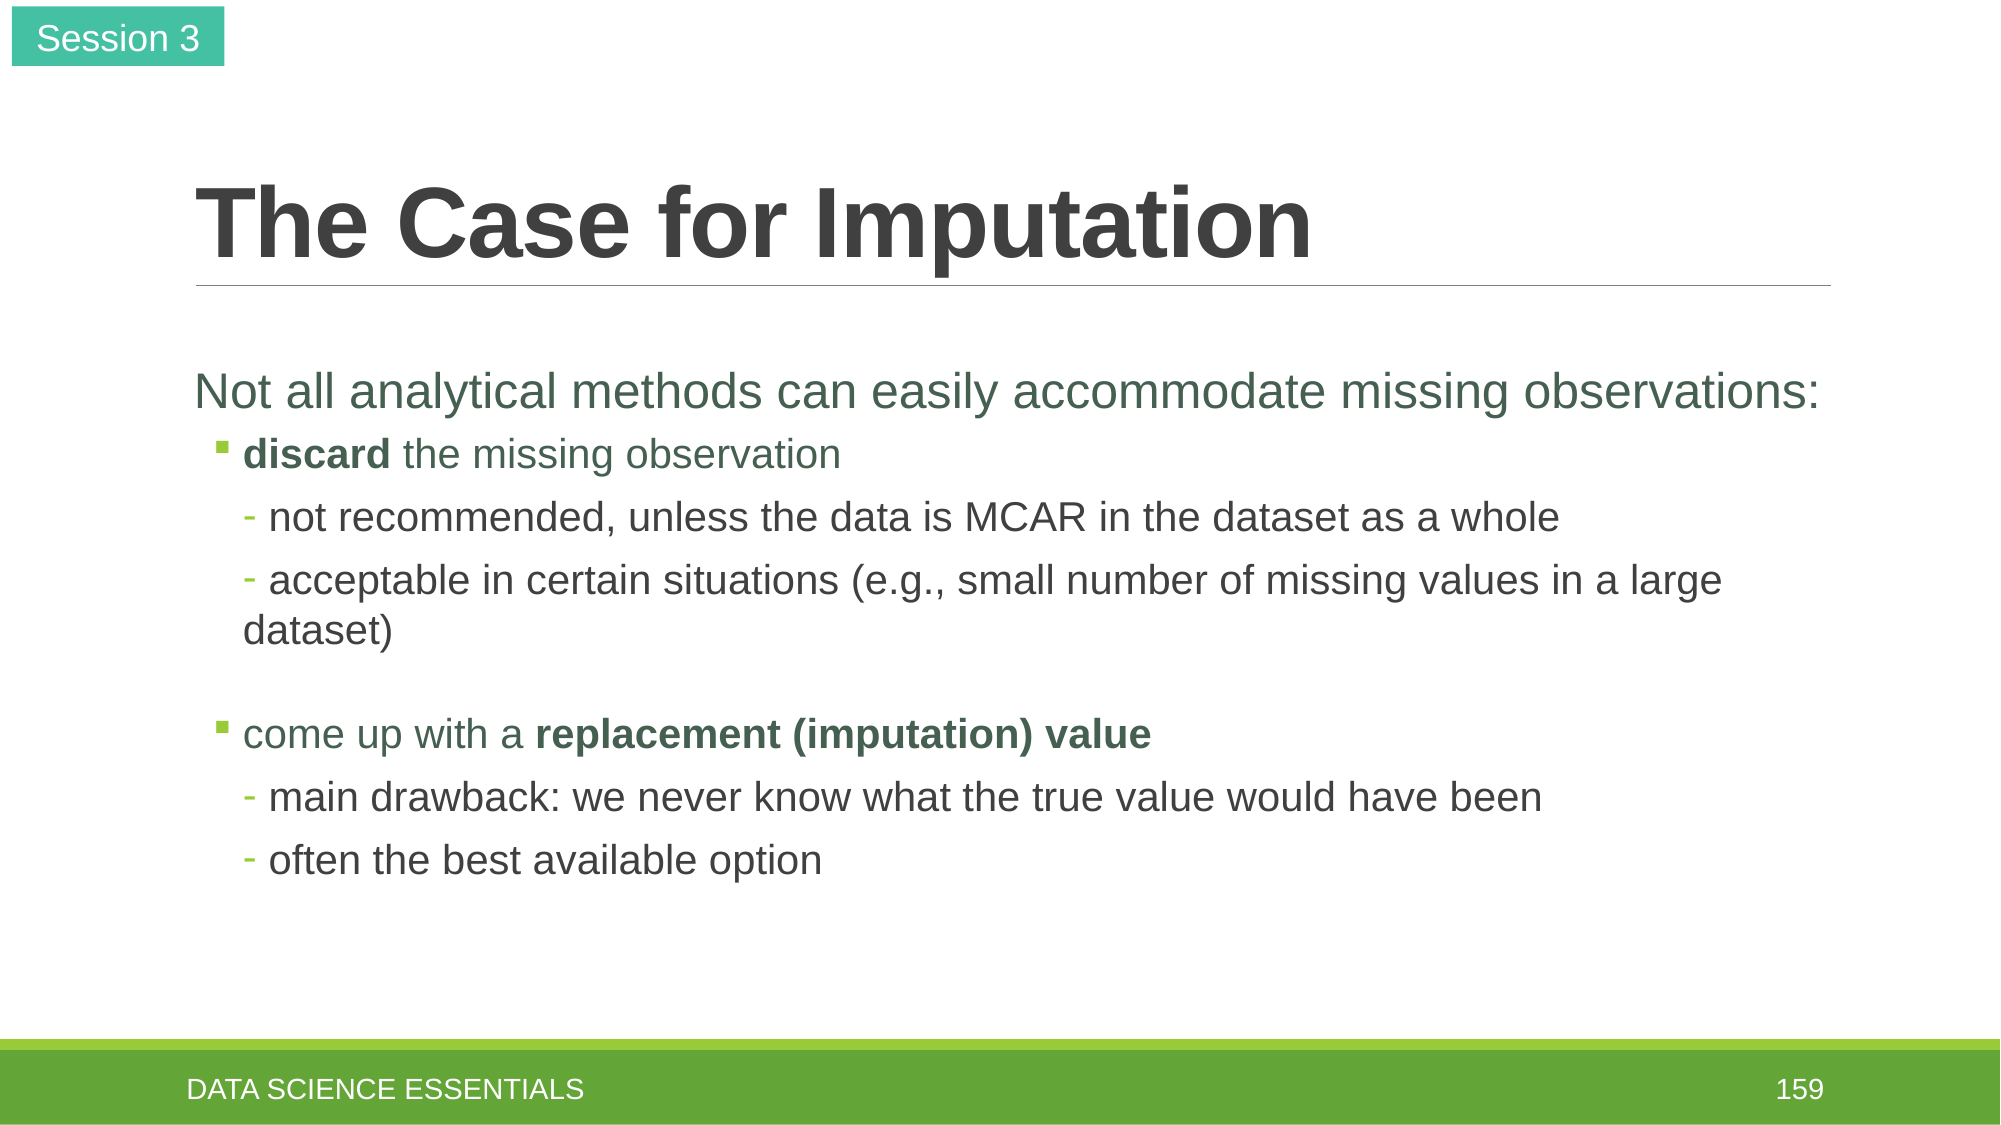

Session 3
# The Case for Imputation
 Not all analytical methods can easily accommodate missing observations:
discard the missing observation
 not recommended, unless the data is MCAR in the dataset as a whole
 acceptable in certain situations (e.g., small number of missing values in a large dataset)

come up with a replacement (imputation) value
 main drawback: we never know what the true value would have been
 often the best available option

DATA SCIENCE ESSENTIALS
159